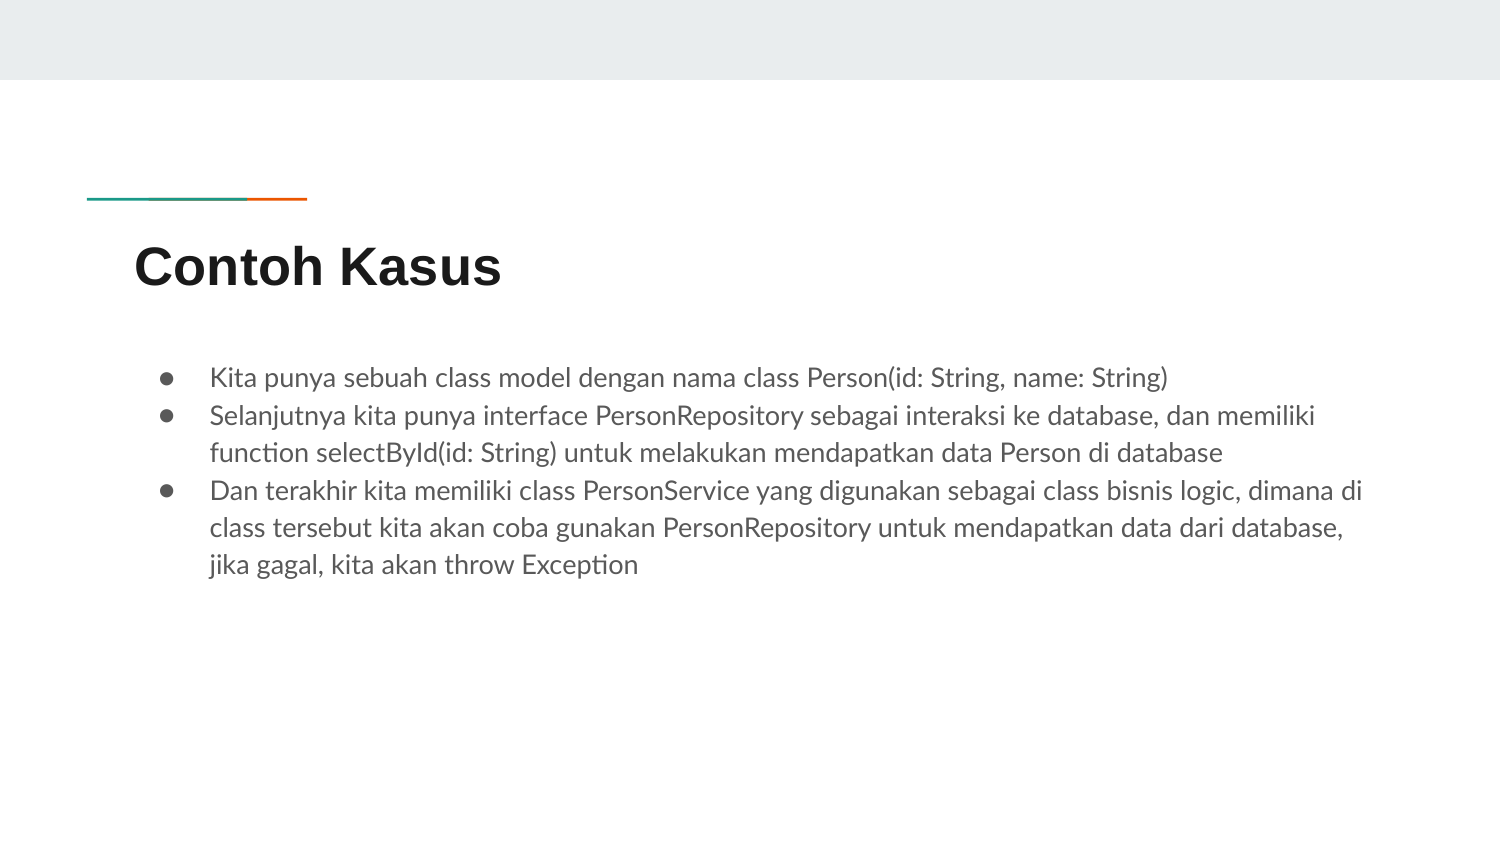

# Contoh Kasus
Kita punya sebuah class model dengan nama class Person(id: String, name: String)
Selanjutnya kita punya interface PersonRepository sebagai interaksi ke database, dan memiliki function selectById(id: String) untuk melakukan mendapatkan data Person di database
Dan terakhir kita memiliki class PersonService yang digunakan sebagai class bisnis logic, dimana di class tersebut kita akan coba gunakan PersonRepository untuk mendapatkan data dari database, jika gagal, kita akan throw Exception